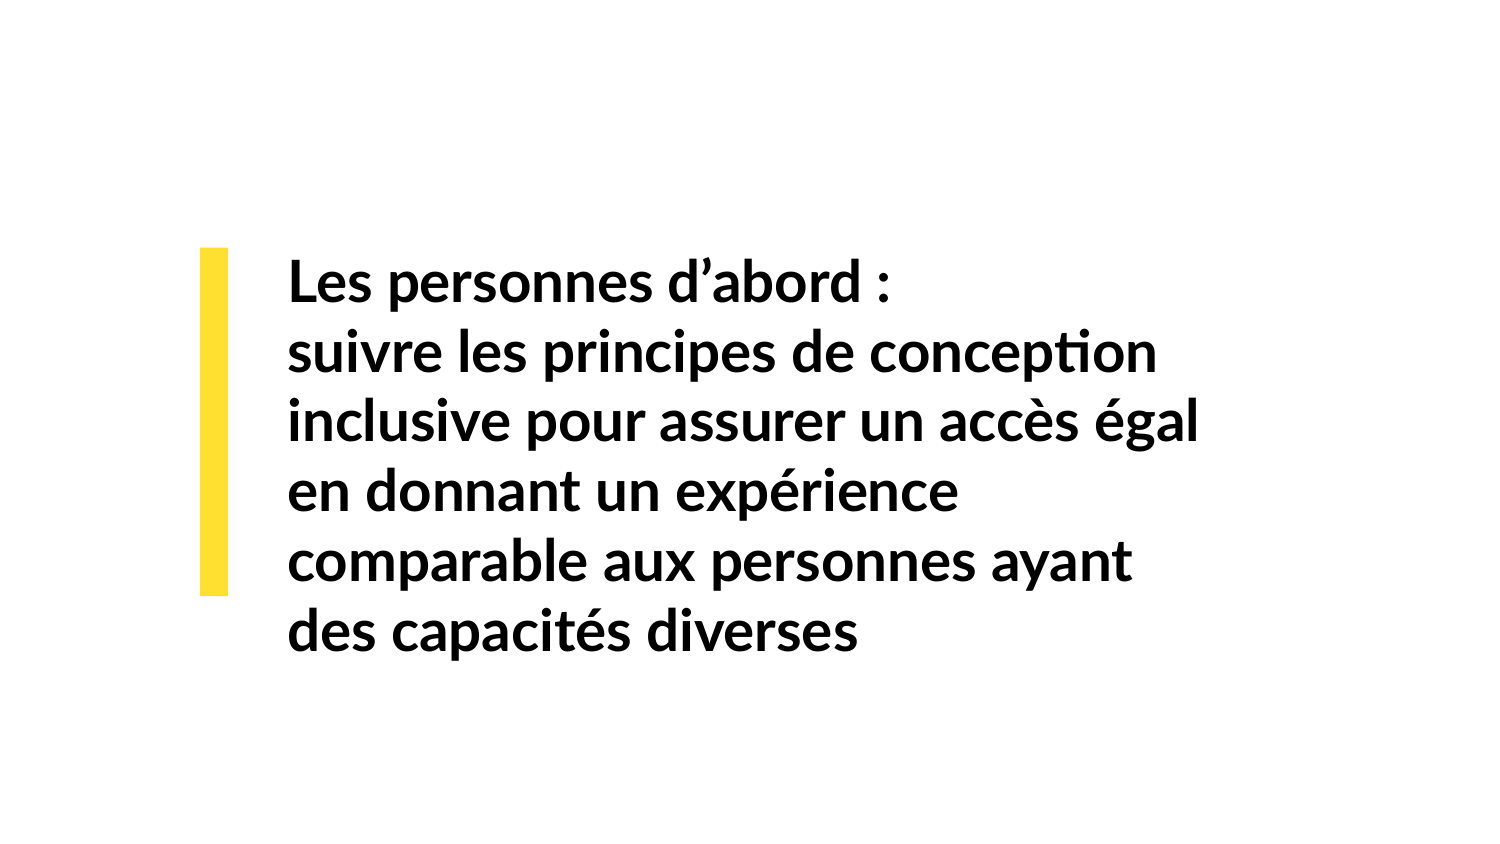

# Les personnes d’abord : suivre les principes de conception inclusive pour assurer un accès égal en donnant un expérience comparable aux personnes ayant des capacités diverses